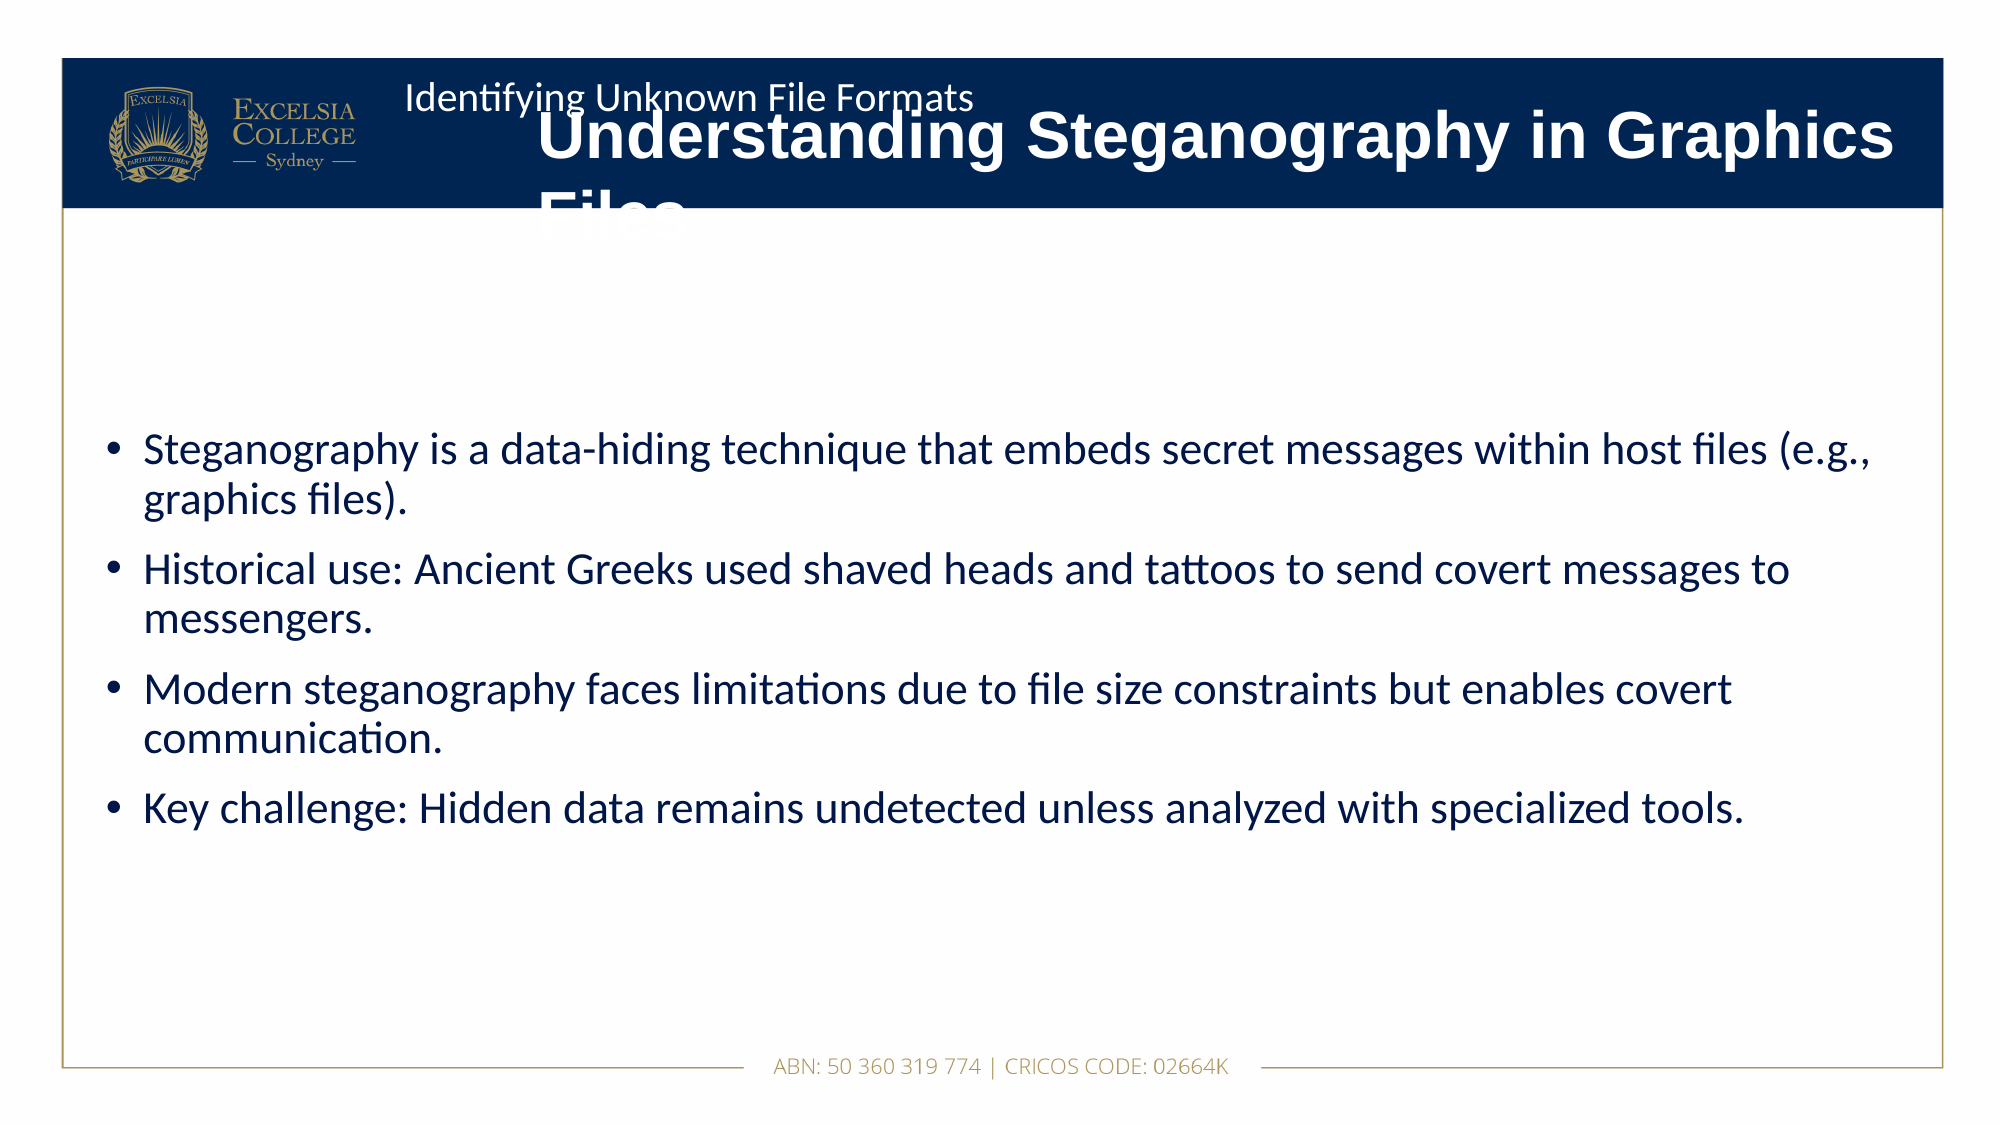

# Identifying Unknown File Formats
Understanding Steganography in Graphics Files
Steganography is a data-hiding technique that embeds secret messages within host files (e.g., graphics files).
Historical use: Ancient Greeks used shaved heads and tattoos to send covert messages to messengers.
Modern steganography faces limitations due to file size constraints but enables covert communication.
Key challenge: Hidden data remains undetected unless analyzed with specialized tools.